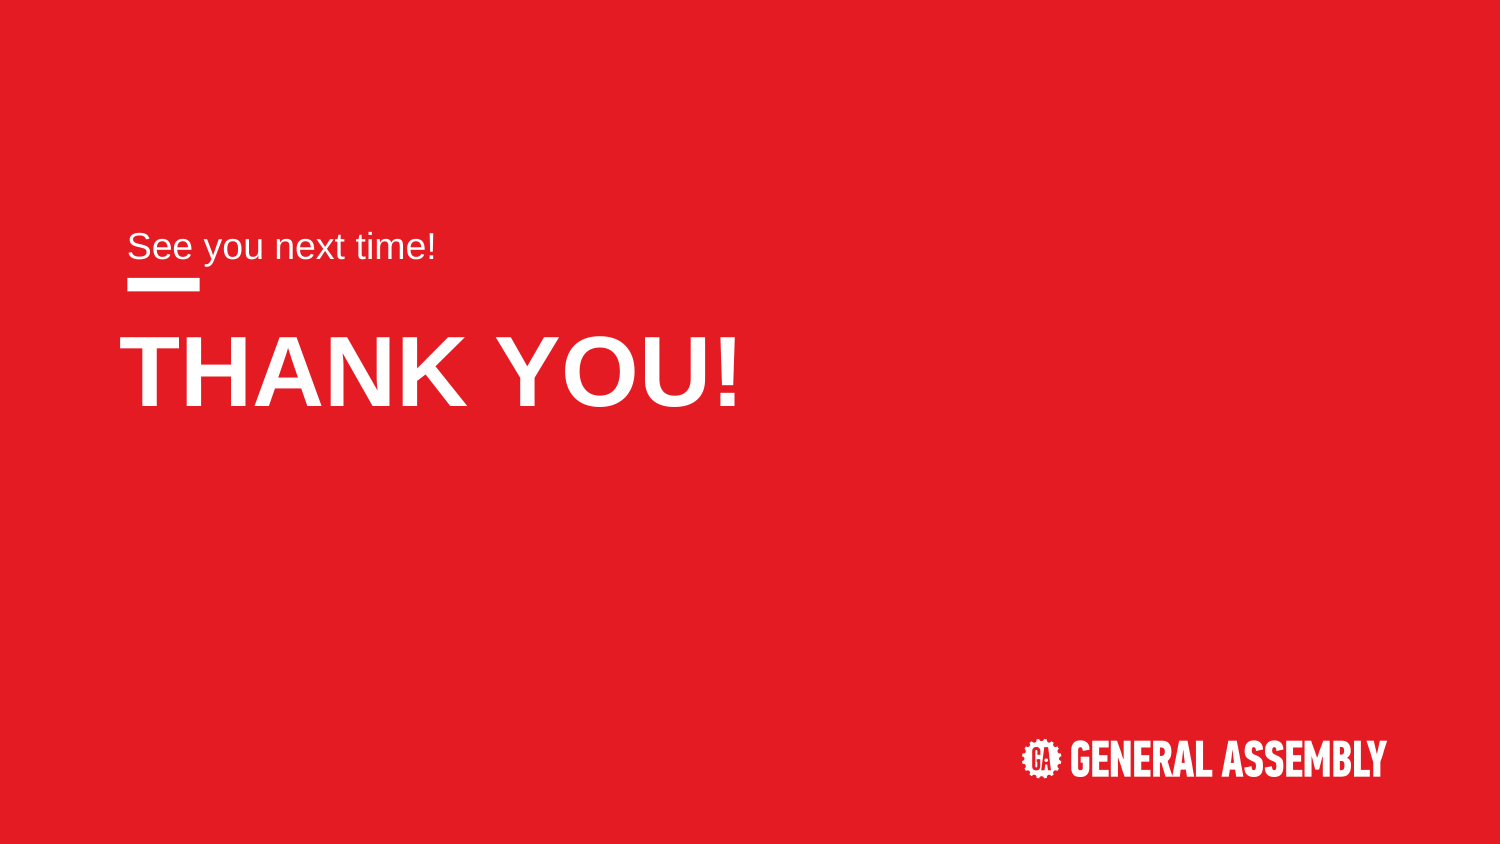

See you next time!
# THANK YOU!